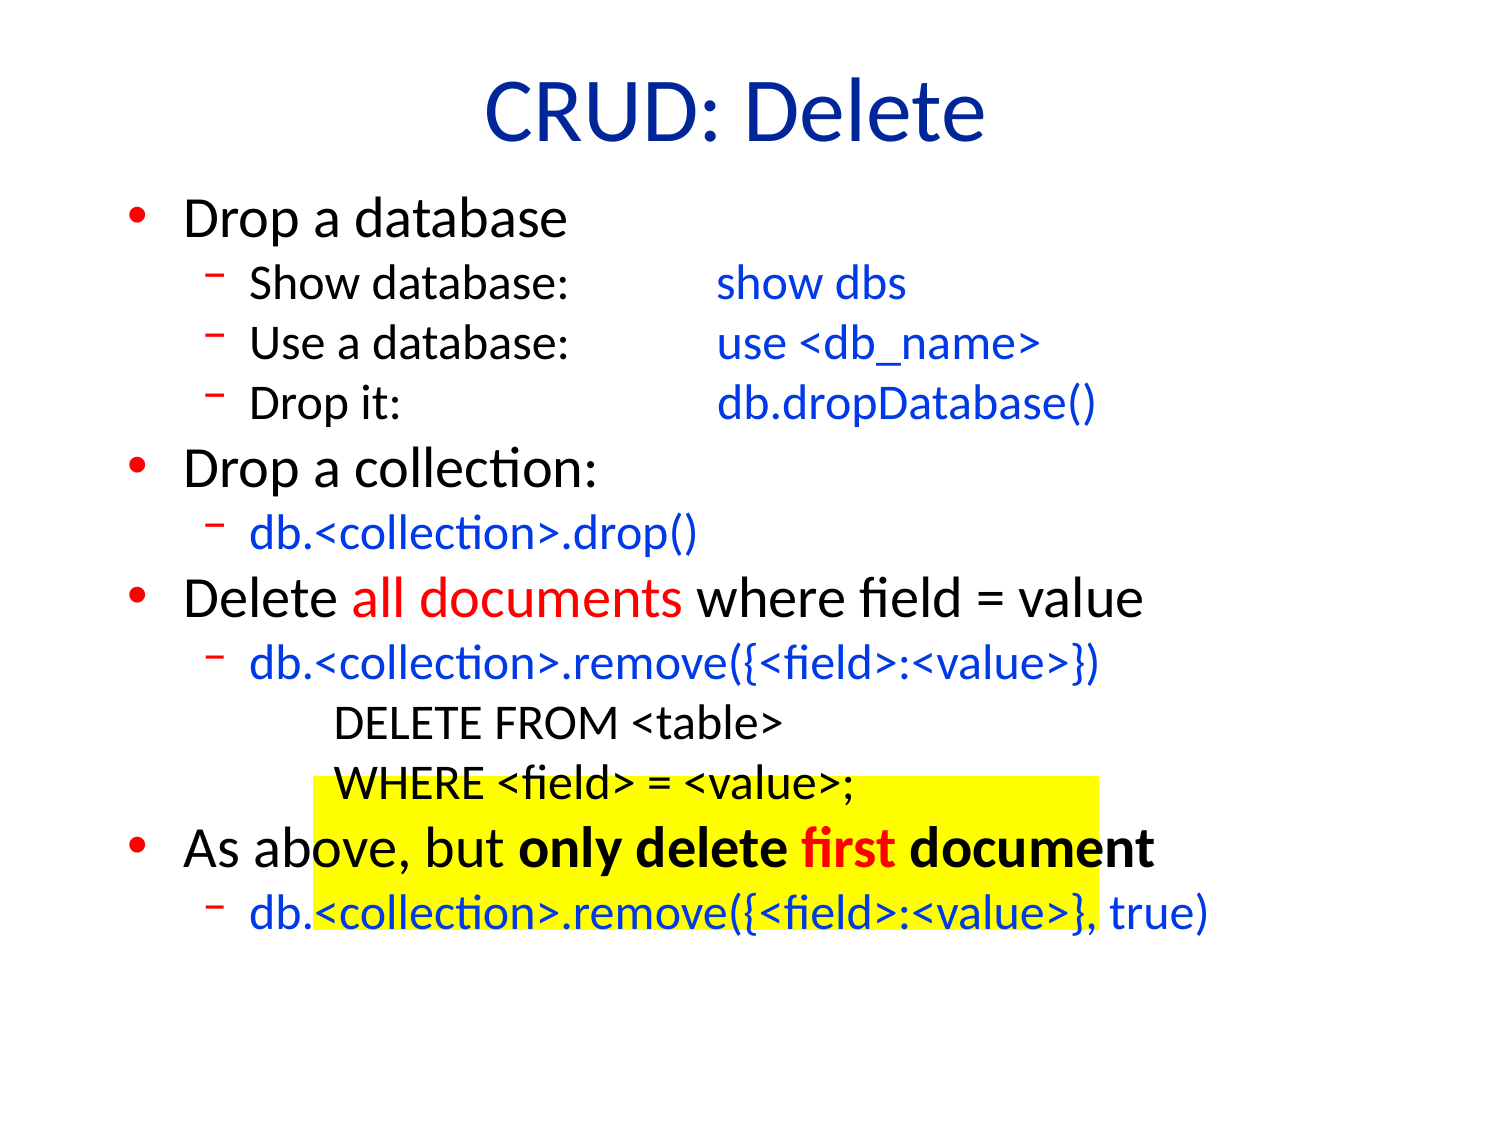

# CRUD: Delete
Drop a database
Show database:             show dbs
Use a database:             use <db_name>
Drop it:                            db.dropDatabase()
Drop a collection:
db.<collection>.drop()
Delete all documents where field = value
db.<collection>.remove({<field>:<value>})
	     DELETE FROM <table>
	     WHERE <field> = <value>;
As above, but only delete first document
db.<collection>.remove({<field>:<value>}, true)

49